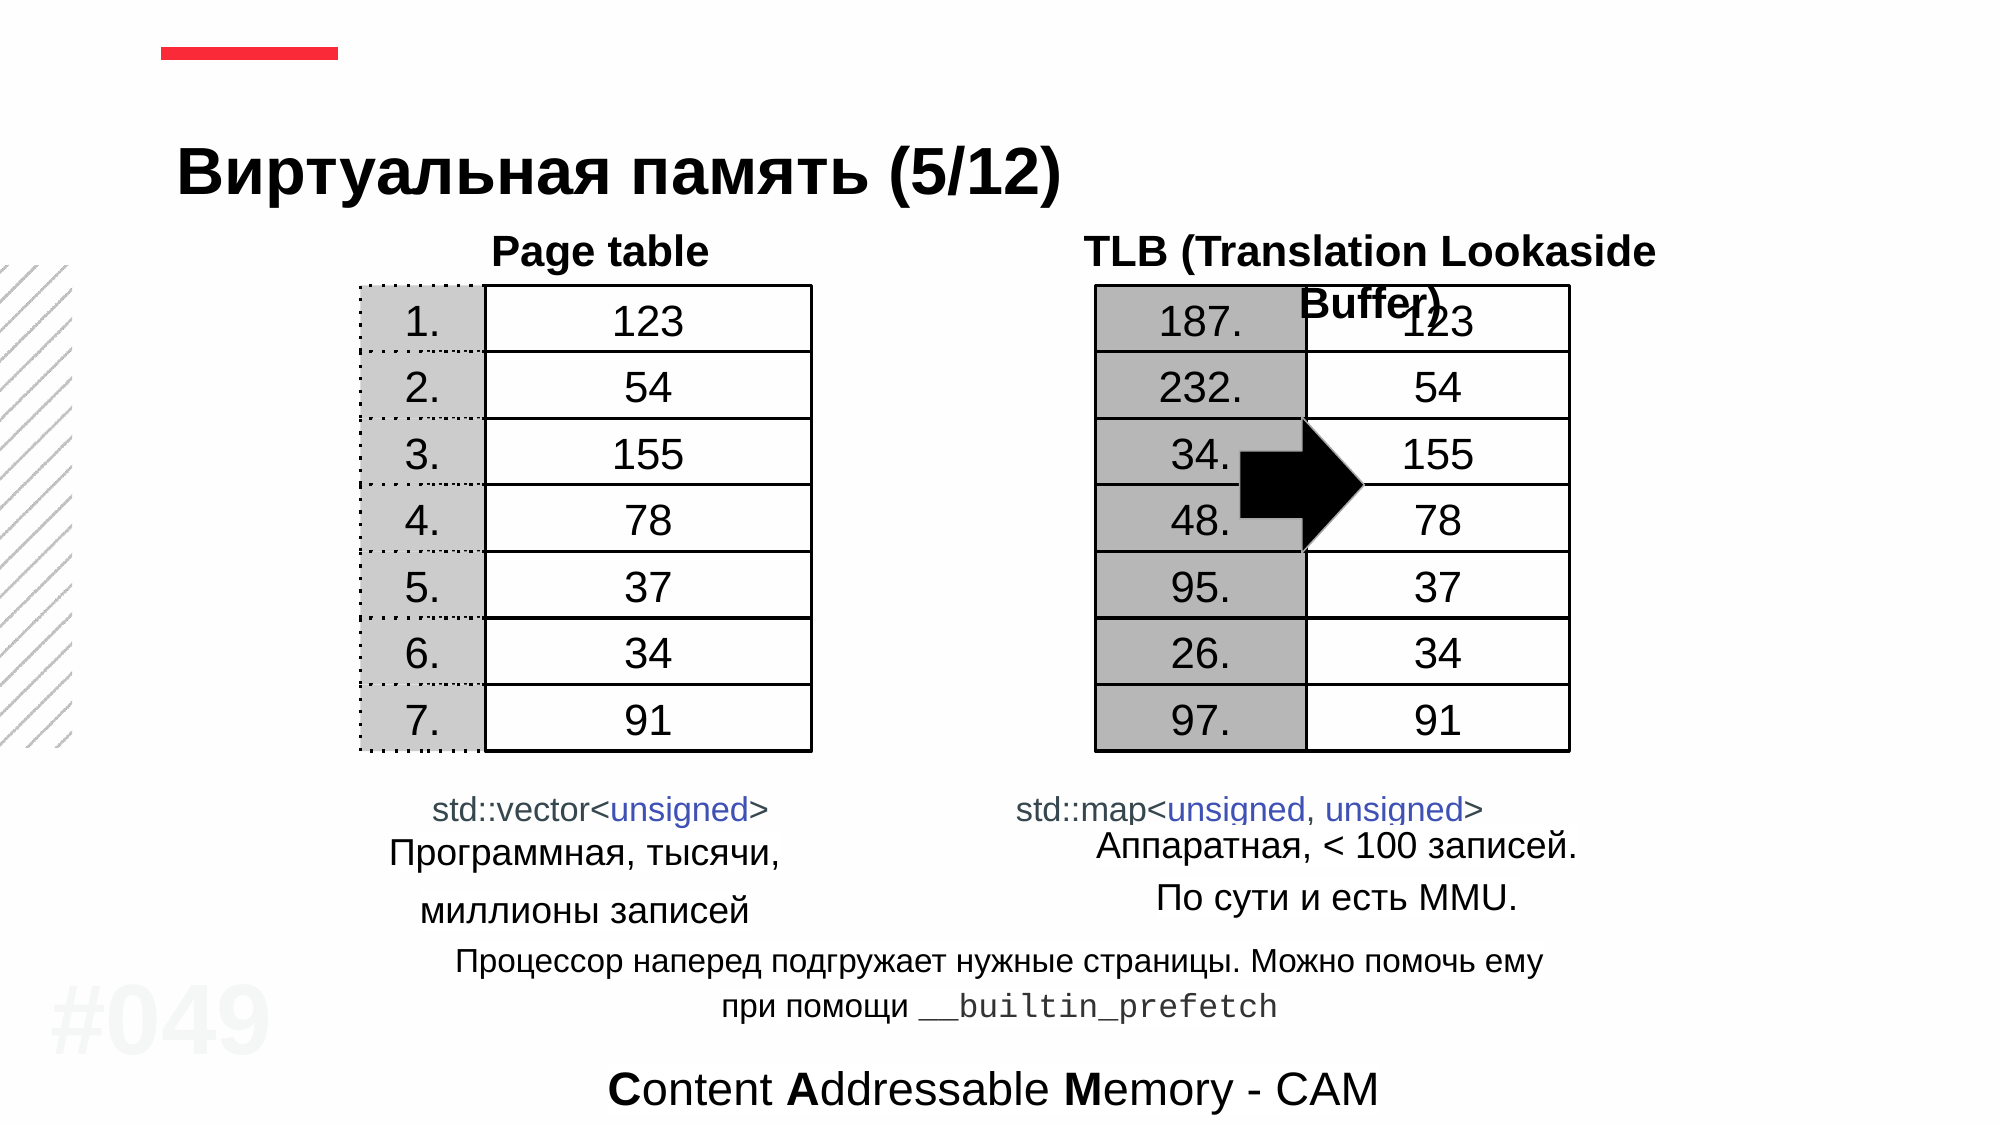

Виртуальная память (5/12)
Page table
TLB (Translation Lookaside Buffer)
1.
123
187.
123
2.
54
232.
54

3.
155
34.
155
4.
78
48.
78
5.
37
95.
37
6.
34
26.
34
7.
91
97.
91
std::vector<unsigned>
std::map<unsigned, unsigned>
Программная, тысячи, миллионы записей
Аппаратная, < 100 записей. По сути и есть MMU.
Процессор наперед подгружает нужные страницы. Можно помочь ему при помощи __builtin_prefetch
#049
Content Addressable Memory - CAM